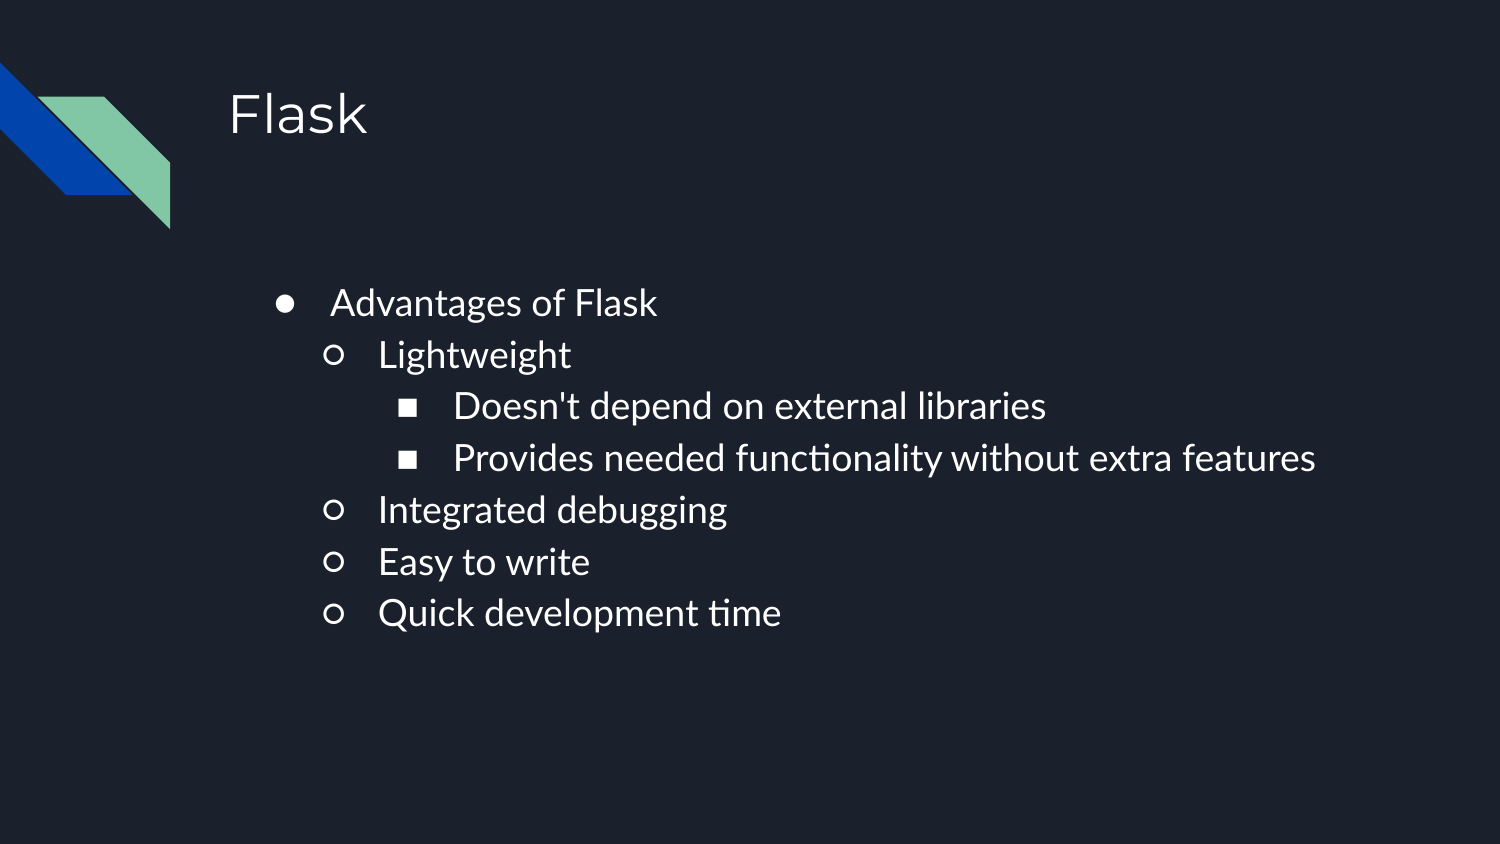

# Flask
Advantages of Flask​
Lightweight​
Doesn't depend on external libraries​
Provides needed functionality without extra features​
Integrated debugging​
Easy to write​
Quick development time